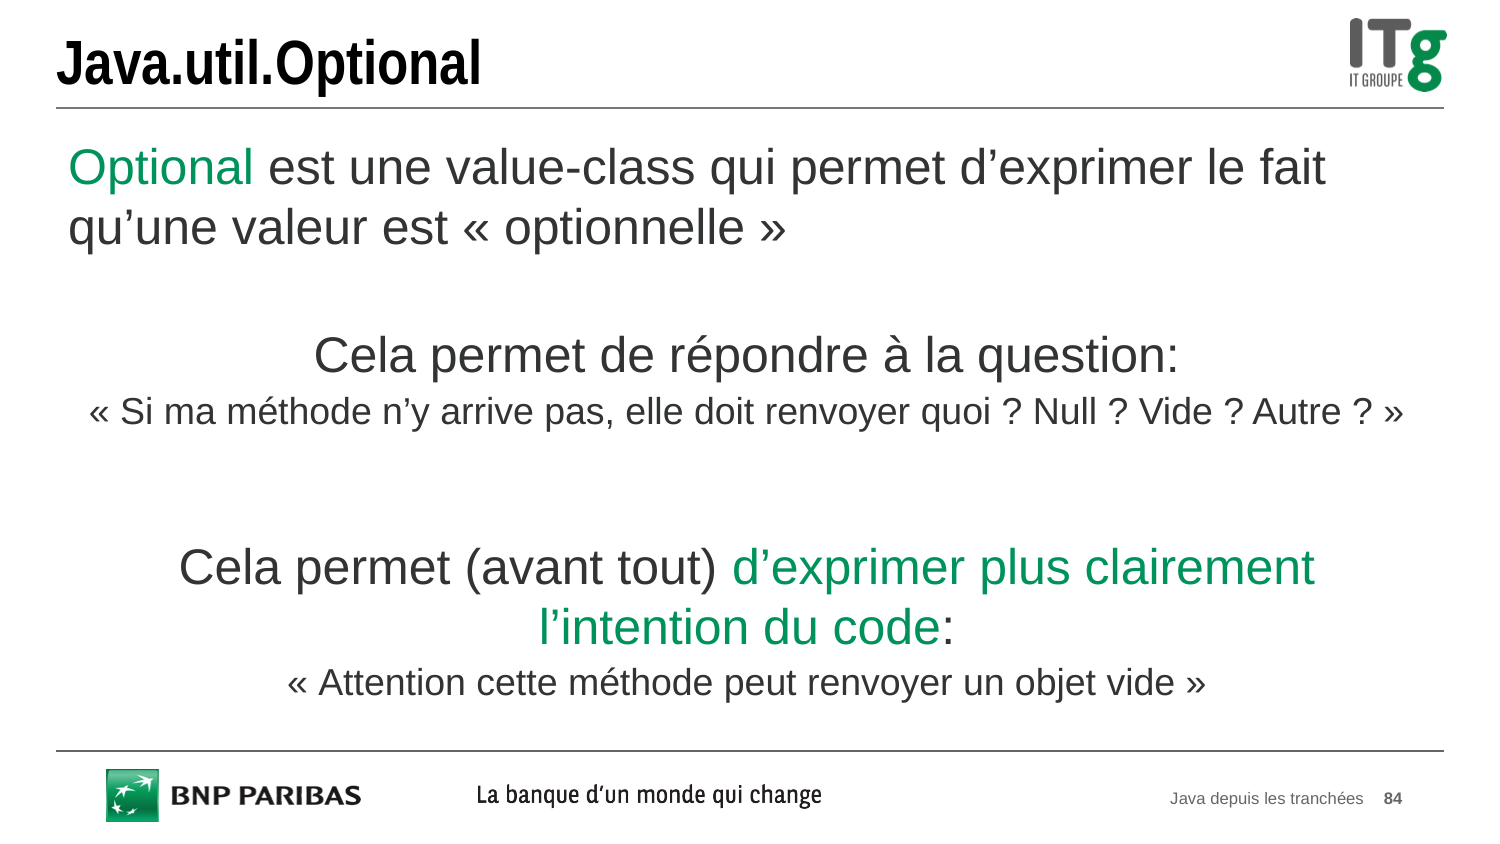

# Java.util.Optional
Optional est une value-class qui permet d’exprimer le fait qu’une valeur est « optionnelle »

Cela permet de répondre à la question:
« Si ma méthode n’y arrive pas, elle doit renvoyer quoi ? Null ? Vide ? Autre ? »

Cela permet (avant tout) d’exprimer plus clairement l’intention du code:
« Attention cette méthode peut renvoyer un objet vide »
Java depuis les tranchées
84